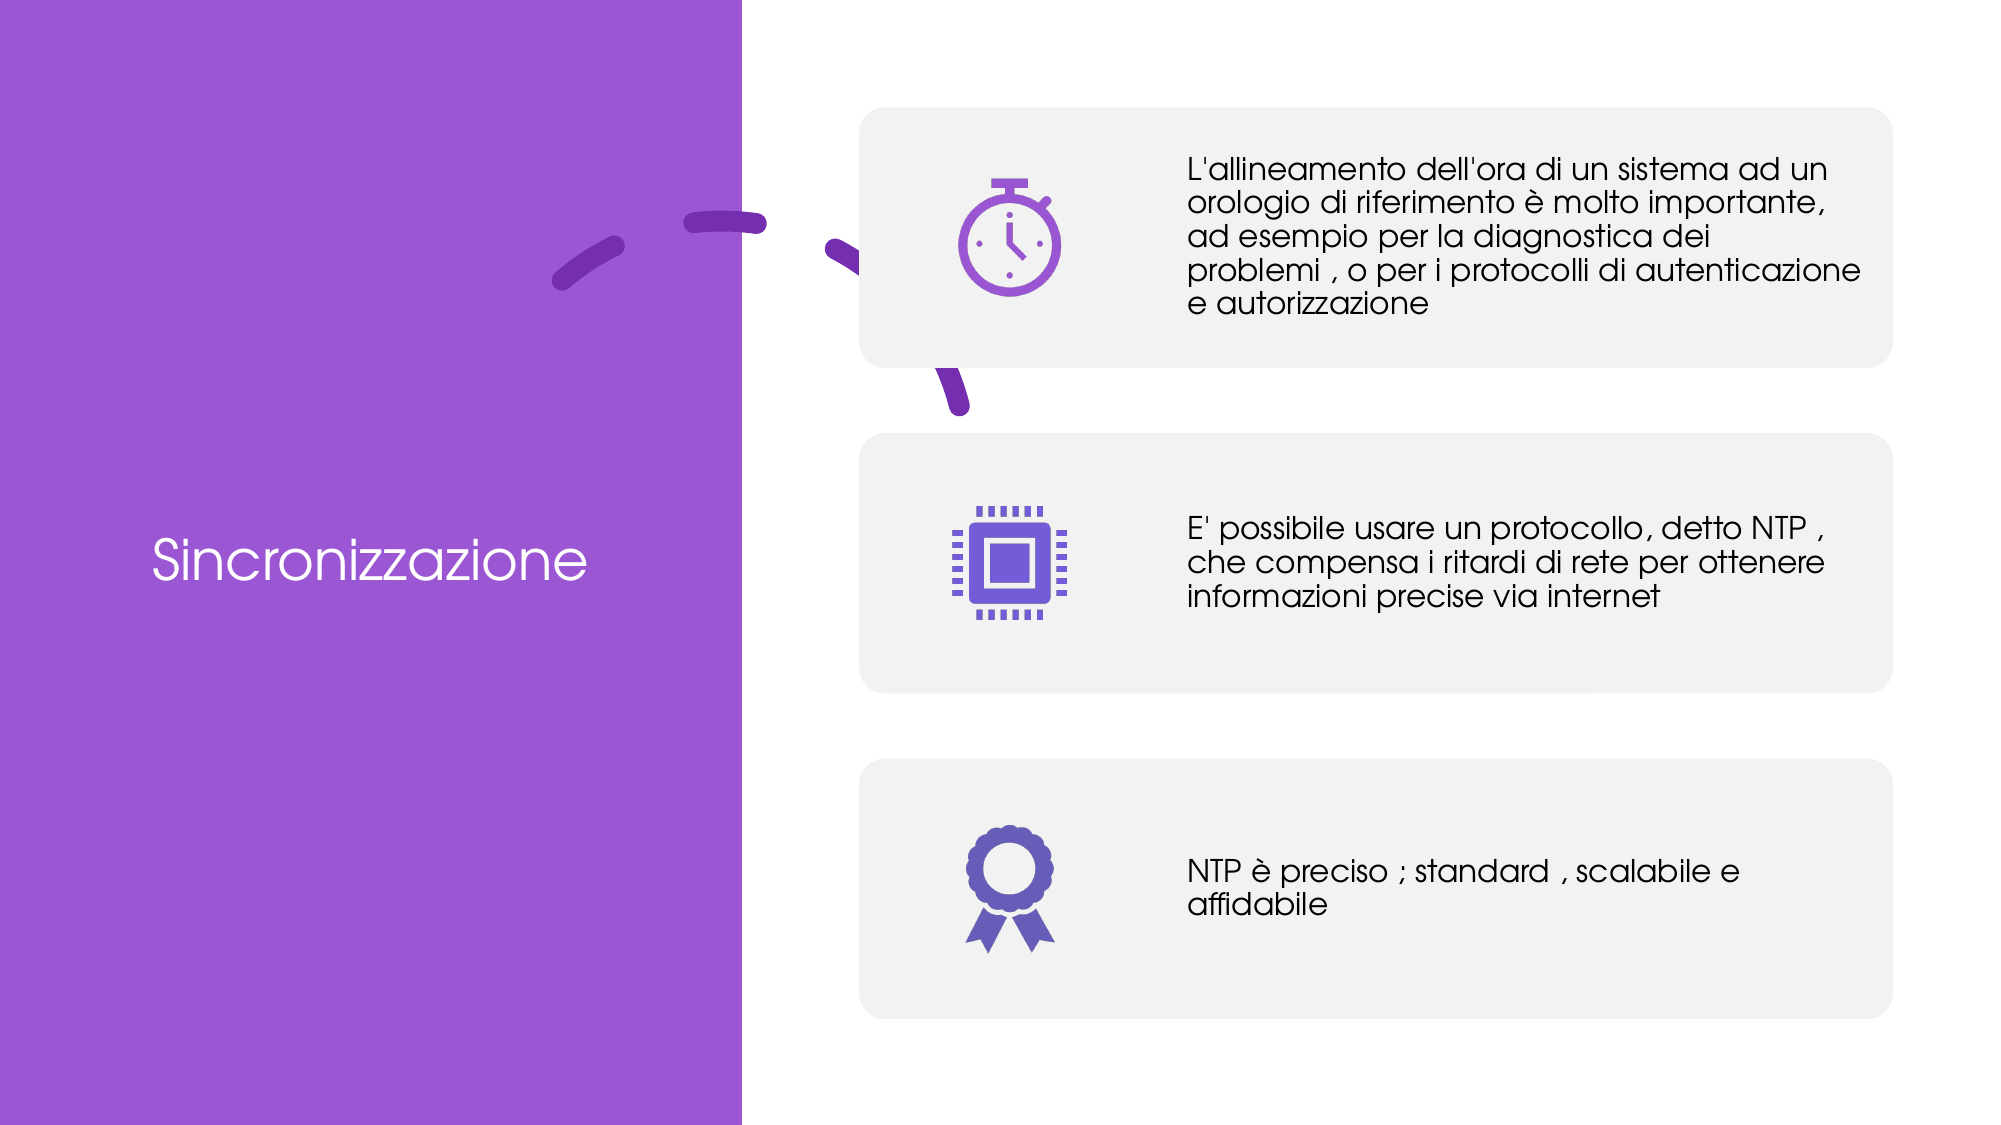

# Sincronizzazione
L'allineamento dell'ora di un sistema ad un orologio di riferimento è molto importante, ad esempio per la diagnostica dei problemi , o per i protocolli di autenticazione e autorizzazione
E' possibile usare un protocollo, detto NTP , che compensa i ritardi di rete per ottenere informazioni precise via internet
NTP è preciso ; standard , scalabile e affidabile